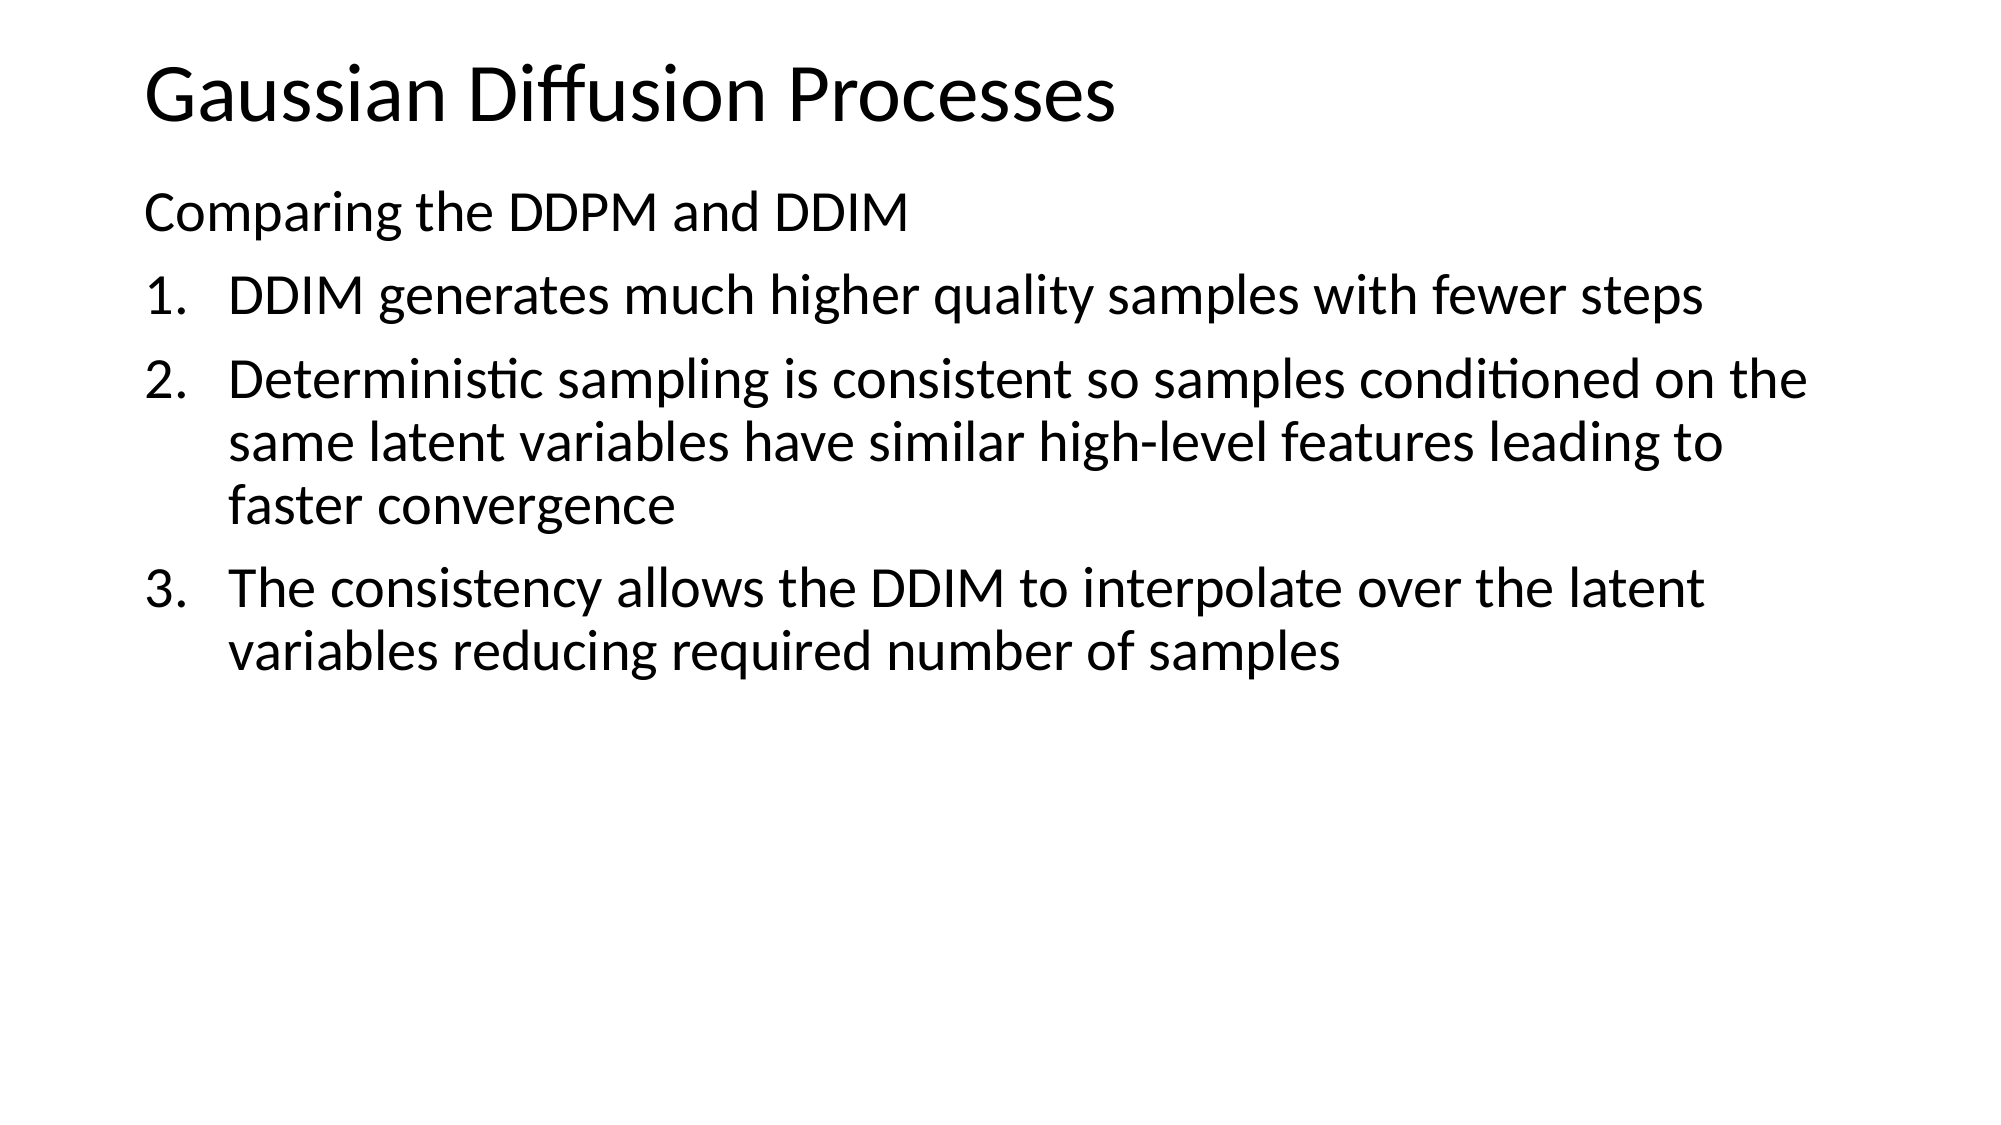

# Gaussian Diffusion Processes
Comparing the DDPM and DDIM
DDIM generates much higher quality samples with fewer steps
Deterministic sampling is consistent so samples conditioned on the same latent variables have similar high-level features leading to faster convergence
The consistency allows the DDIM to interpolate over the latent variables reducing required number of samples